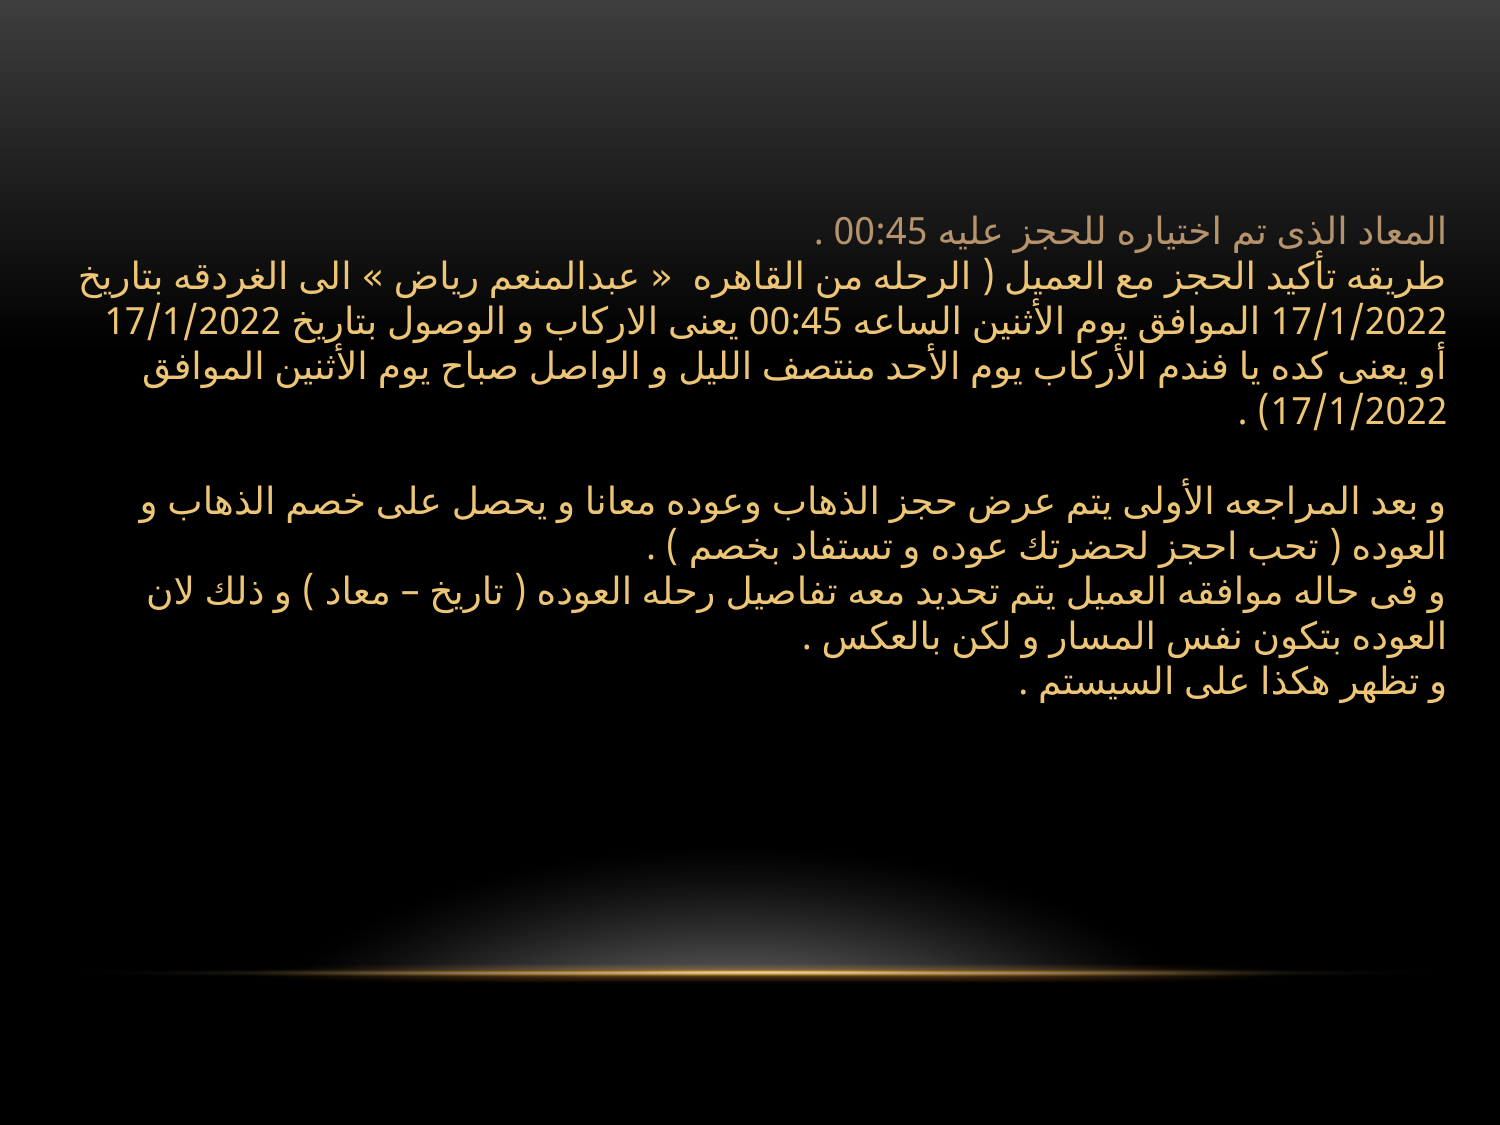

المعاد الذى تم اختياره للحجز عليه 00:45 .
طريقه تأكيد الحجز مع العميل ( الرحله من القاهره  « عبدالمنعم رياض » الى الغردقه بتاريخ 17/1/2022 الموافق يوم الأثنين الساعه 00:45 يعنى الاركاب و الوصول بتاريخ 17/1/2022 أو يعنى كده يا فندم الأركاب يوم الأحد منتصف الليل و الواصل صباح يوم الأثنين الموافق 17/1/2022) .

و بعد المراجعه الأولى يتم عرض حجز الذهاب وعوده معانا و يحصل على خصم الذهاب و العوده ( تحب احجز لحضرتك عوده و تستفاد بخصم ) .
و فى حاله موافقه العميل يتم تحديد معه تفاصيل رحله العوده ( تاريخ – معاد ) و ذلك لان العوده بتكون نفس المسار و لكن بالعكس .
و تظهر هكذا على السيستم .